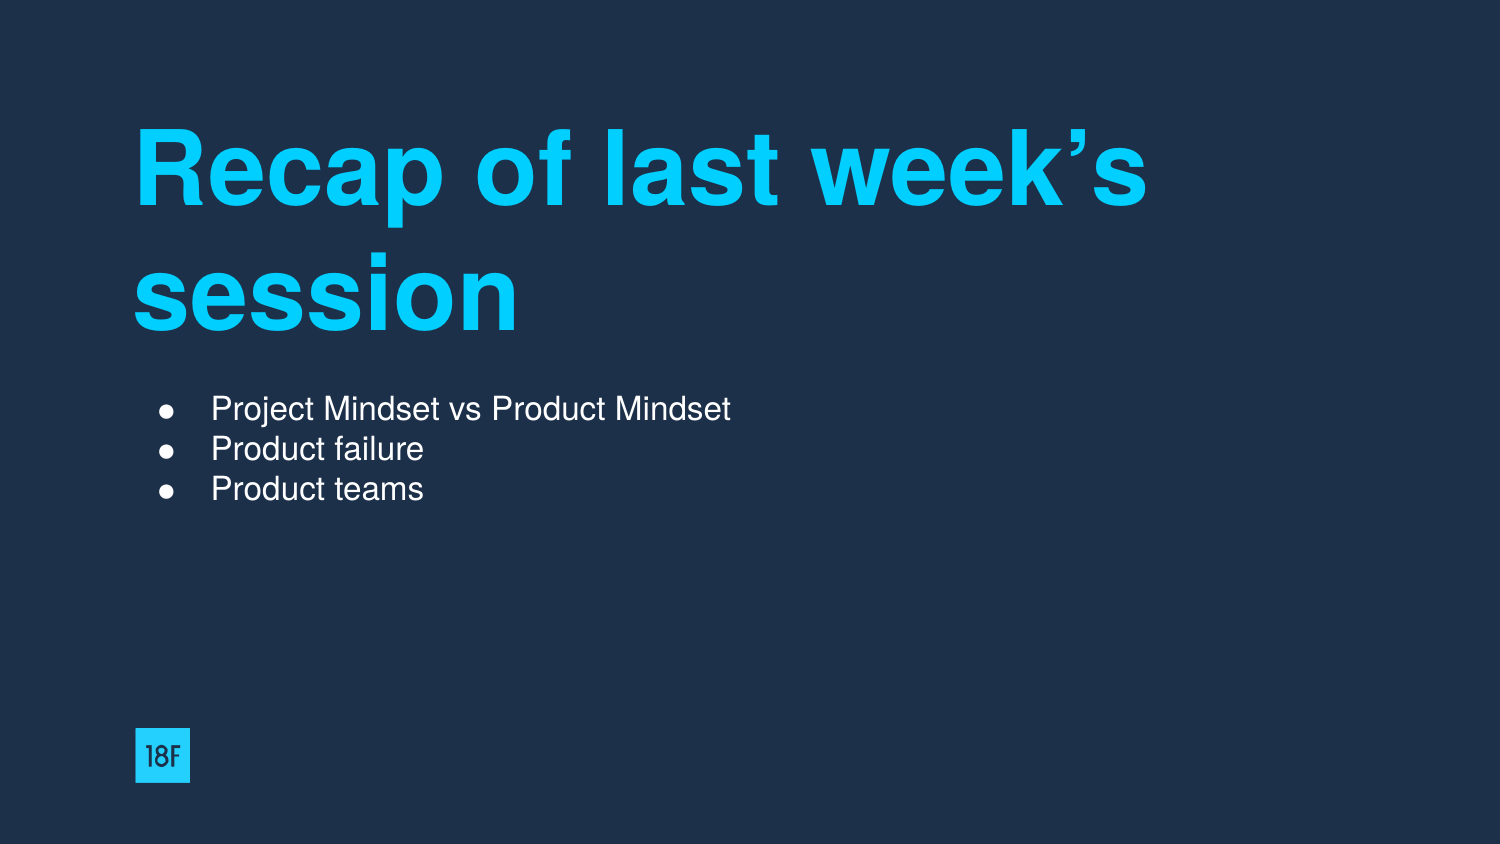

# Recap of last week’s session
Project Mindset vs Product Mindset
Product failure
Product teams